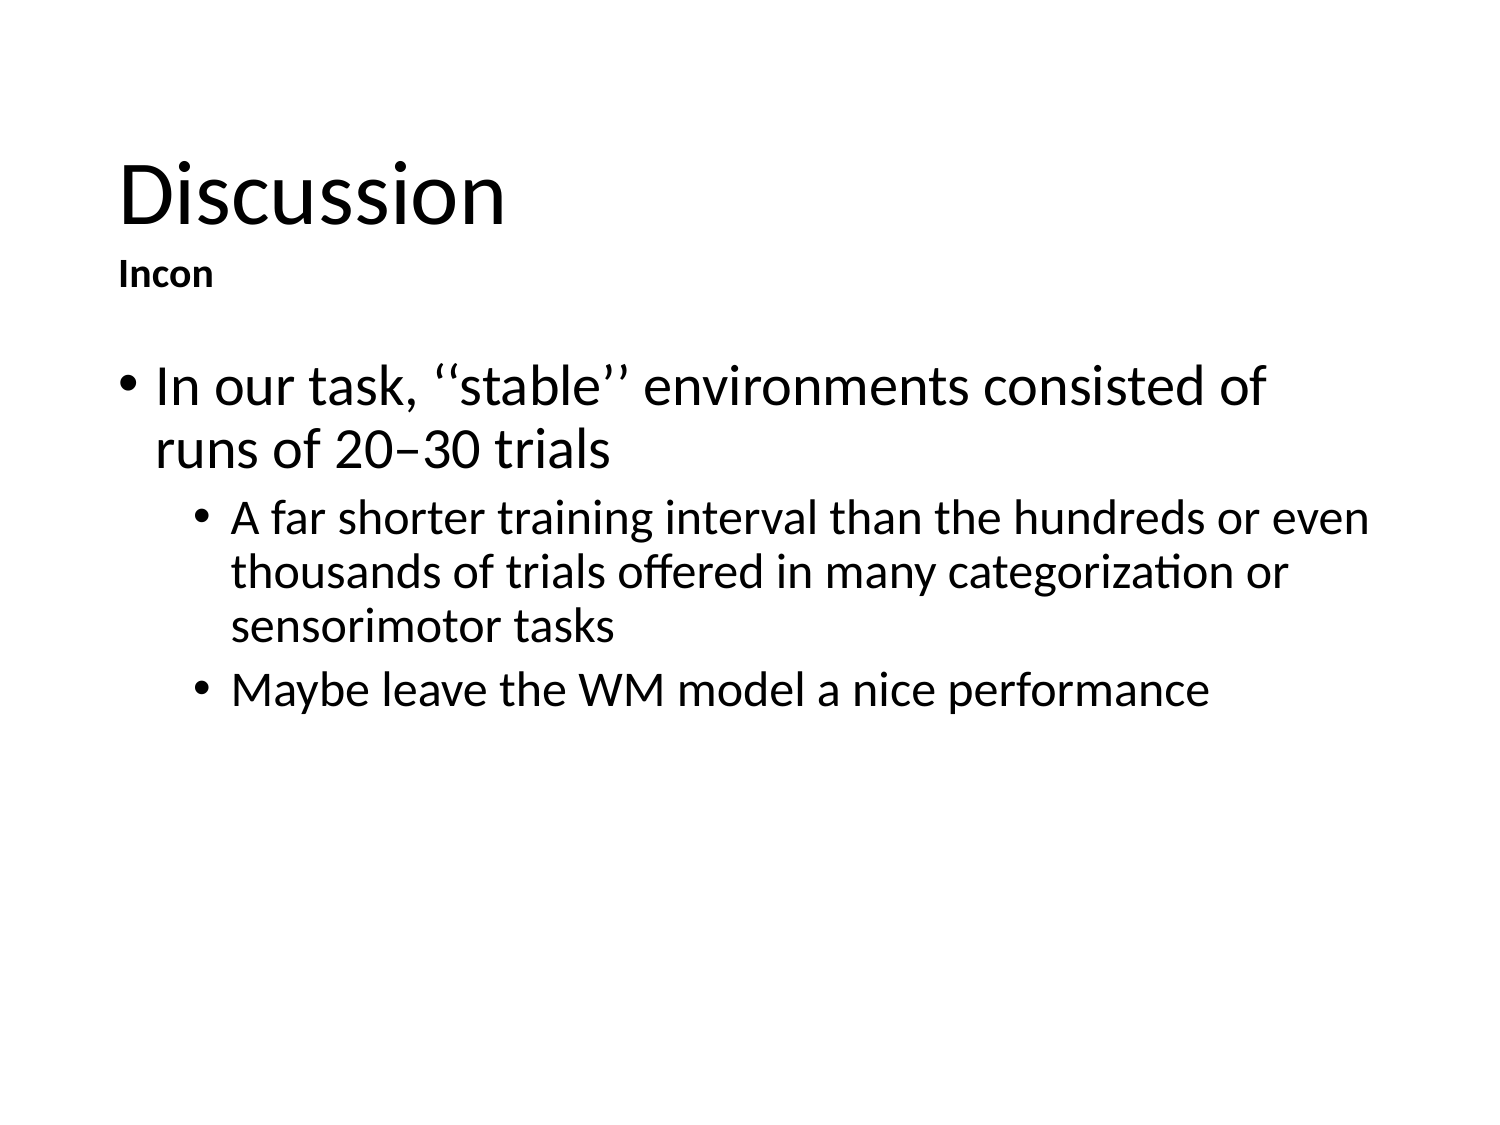

# Discussion
Incon
In our task, ‘‘stable’’ environments consisted of runs of 20–30 trials
A far shorter training interval than the hundreds or even thousands of trials offered in many categorization or sensorimotor tasks
Maybe leave the WM model a nice performance